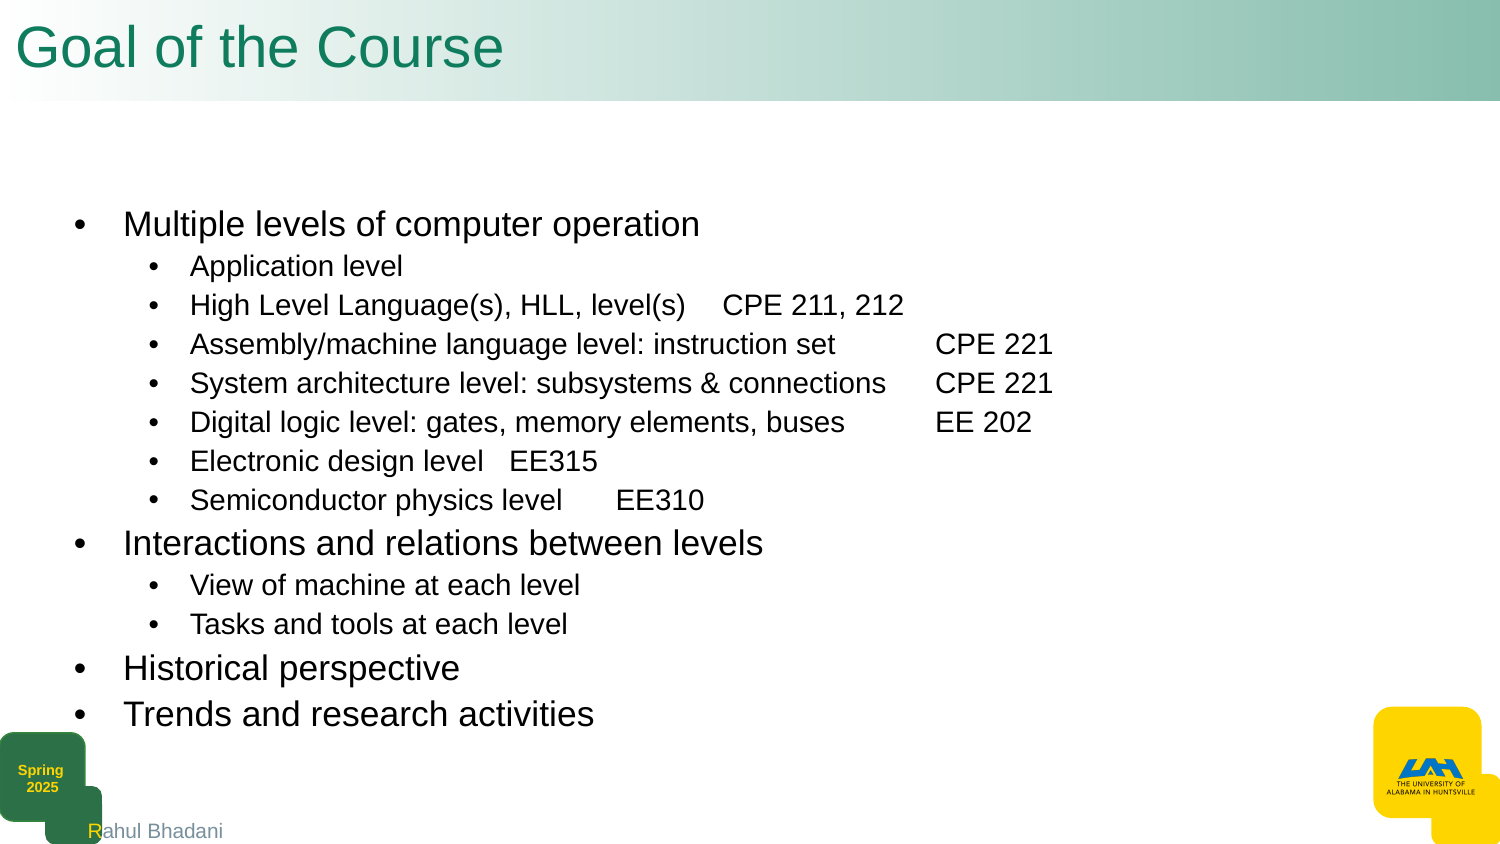

# Goal of the Course
Multiple levels of computer operation
Application level
High Level Language(s), HLL, level(s)				CPE 211, 212
Assembly/machine language level: instruction set	CPE 221
System architecture level: subsystems & connections	CPE 221
Digital logic level: gates, memory elements, buses	EE 202
Electronic design level							EE315
Semiconductor physics level					EE310
Interactions and relations between levels
View of machine at each level
Tasks and tools at each level
Historical perspective
Trends and research activities